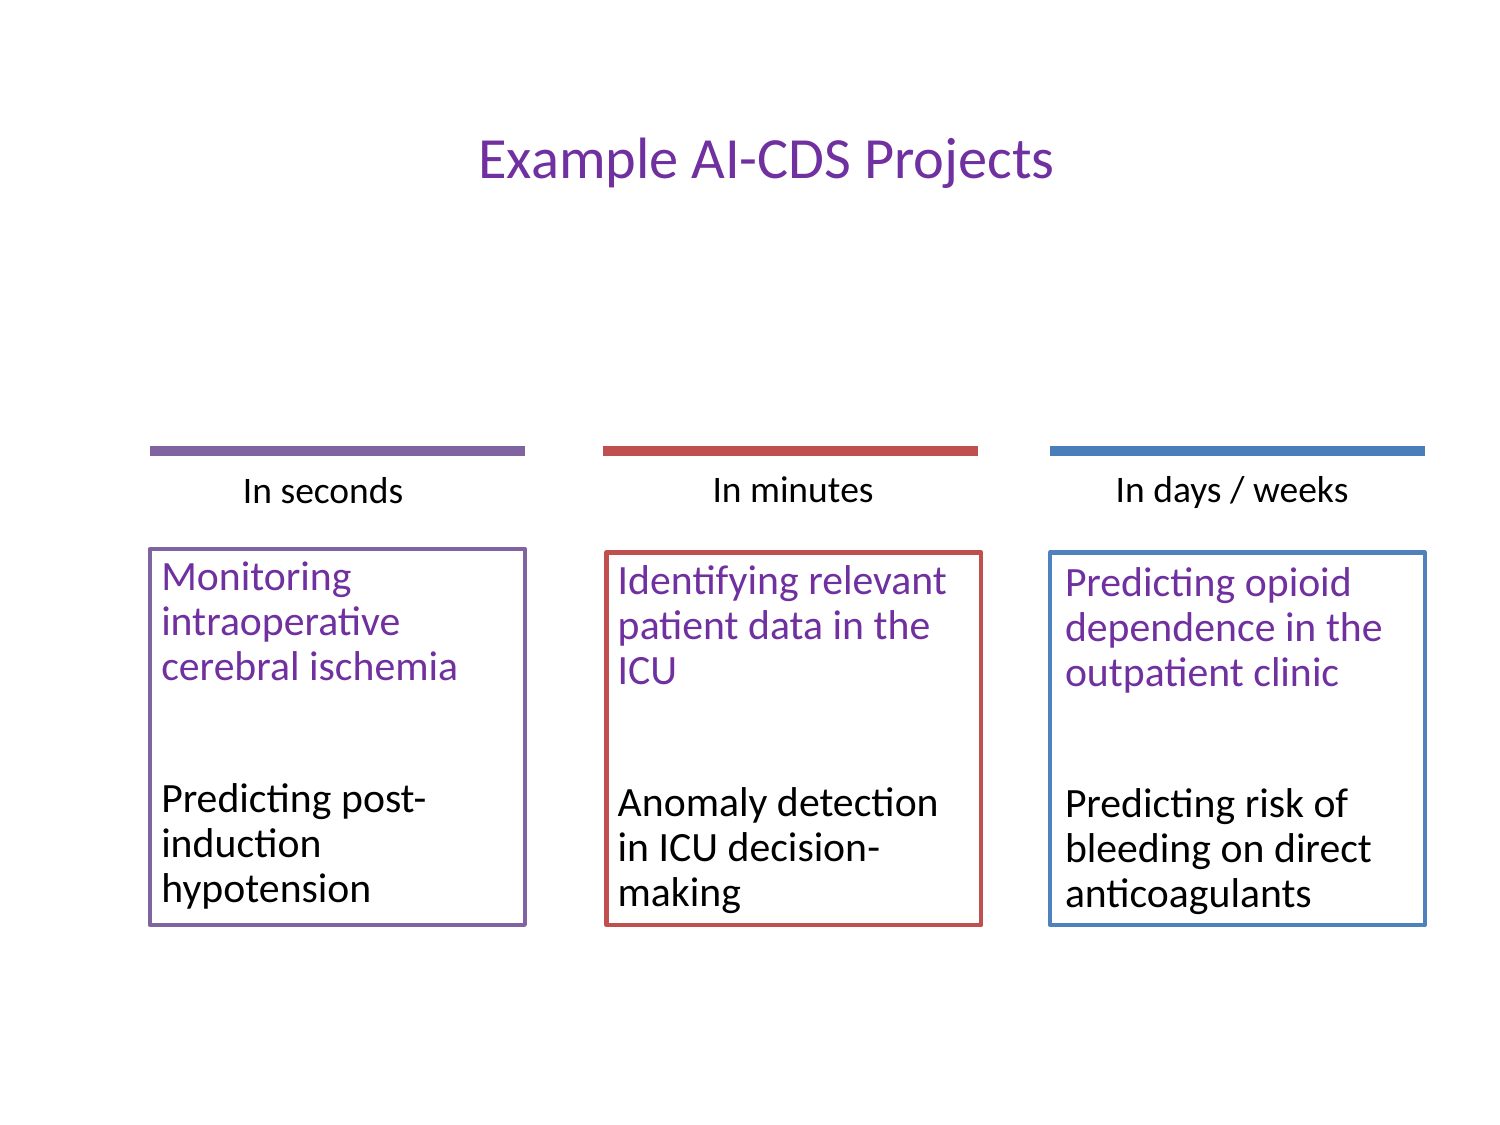

Example AI-CDS Projects
In seconds
Monitoring intraoperative cerebral ischemia

Predicting post-induction hypotension
In minutes
Identifying relevant patient data in the ICU

Anomaly detection in ICU decision-making

In days / weeks
Predicting opioid dependence in the outpatient clinic

Predicting risk of bleeding on direct anticoagulants